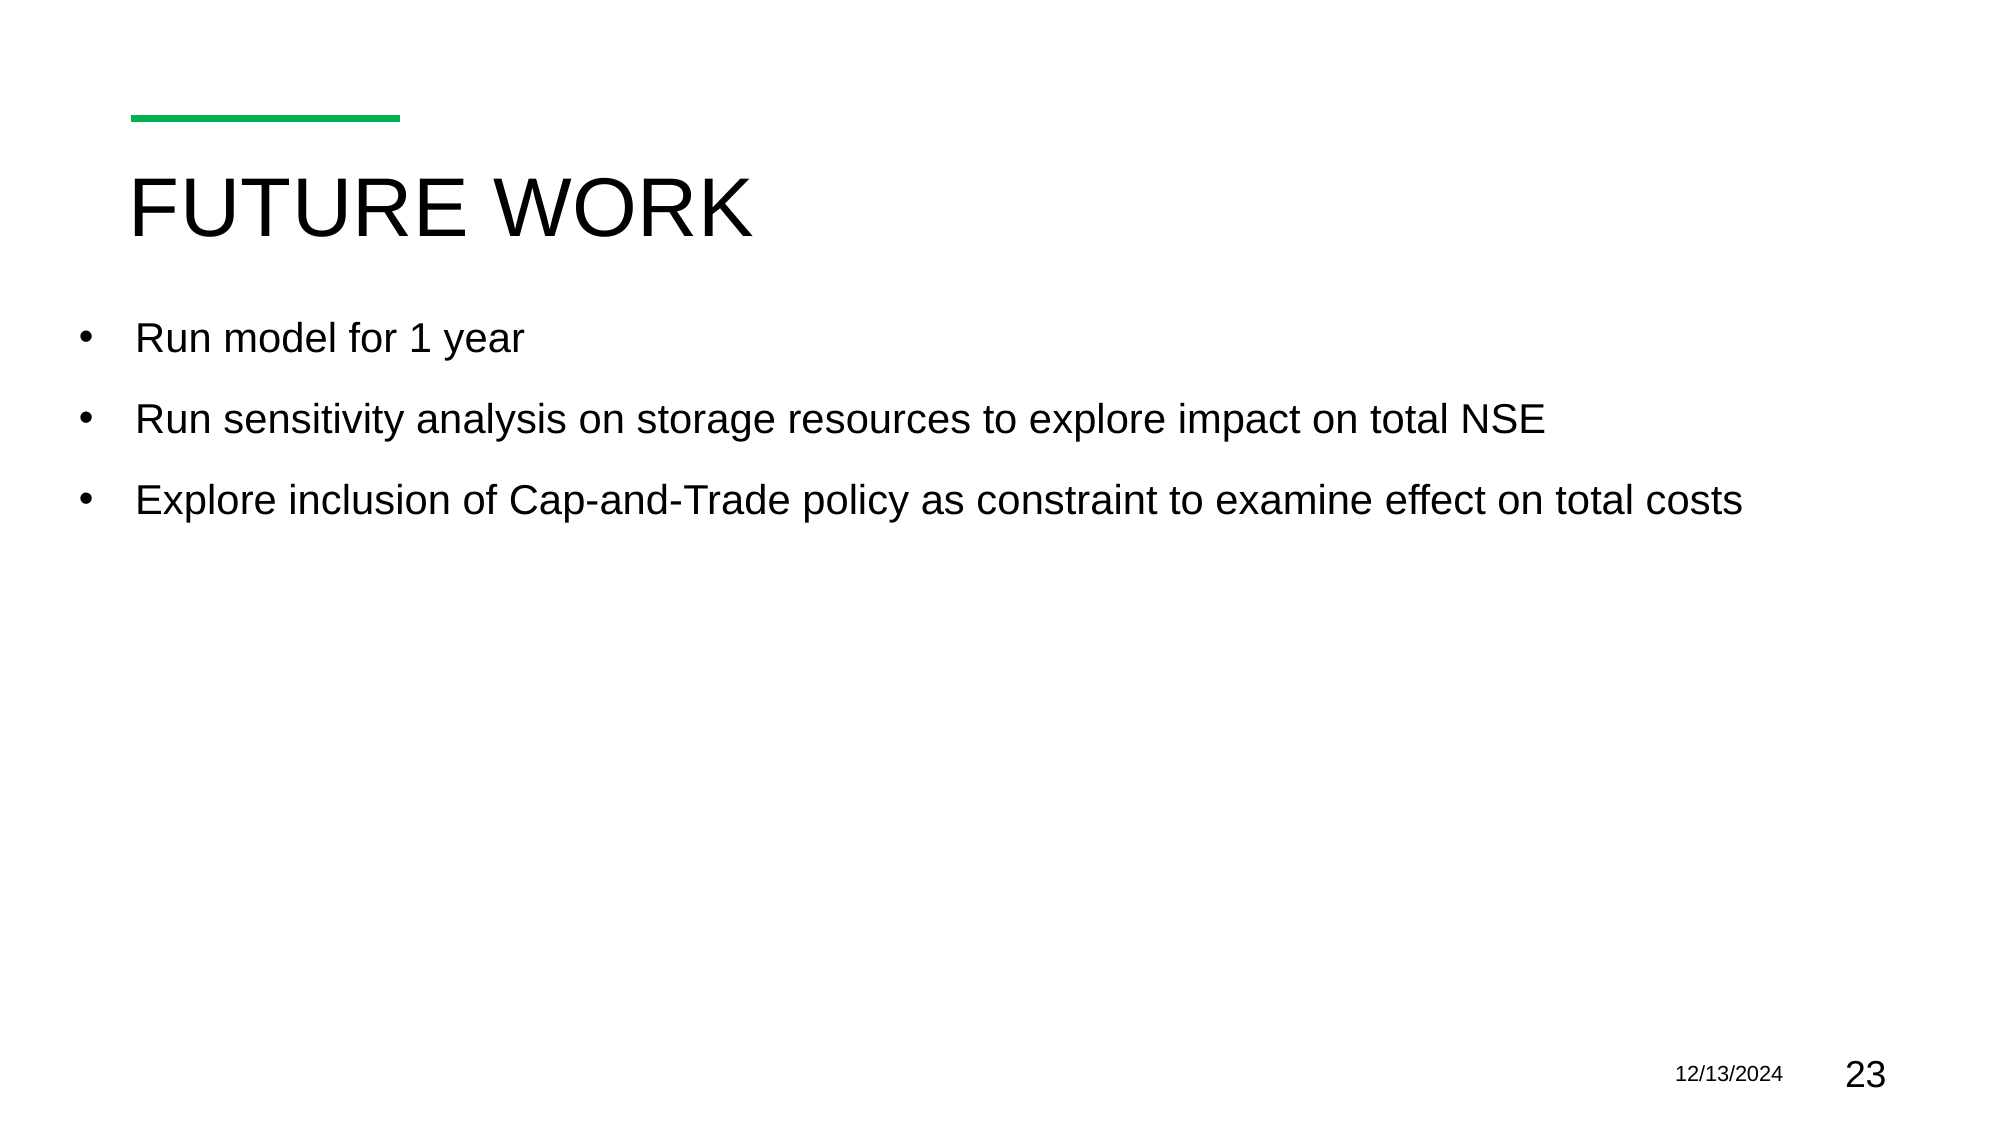

# Future work
Run model for 1 year
Run sensitivity analysis on storage resources to explore impact on total NSE
Explore inclusion of Cap-and-Trade policy as constraint to examine effect on total costs

12/13/2024
23